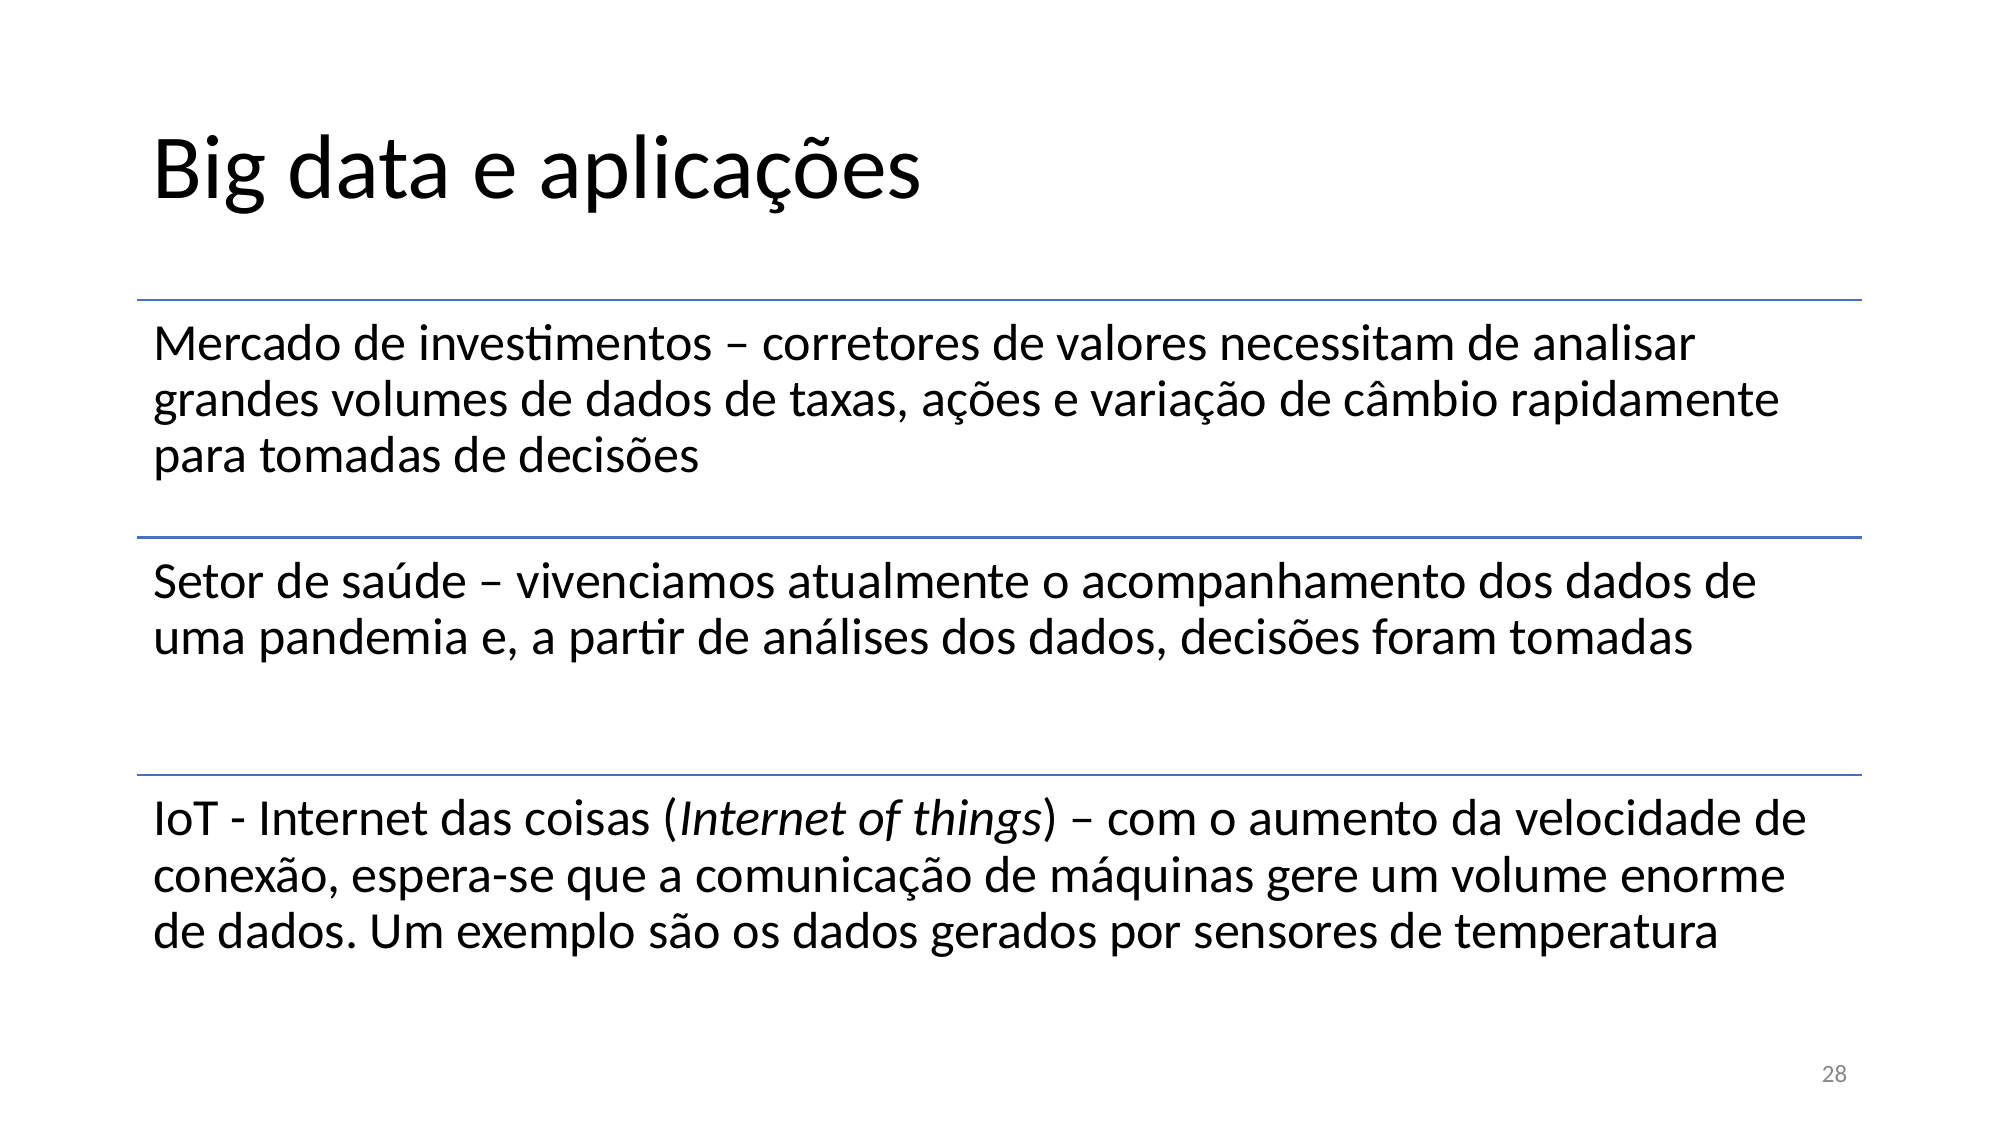

# Big data e aplicações

Mercado de investimentos – corretores de valores necessitam de analisar grandes volumes de dados de taxas, ações e variação de câmbio rapidamente para tomadas de decisões

Setor de saúde – vivenciamos atualmente o acompanhamento dos dados de uma pandemia e, a partir de análises dos dados, decisões foram tomadas

IoT - Internet das coisas (Internet of things) – com o aumento da velocidade de conexão, espera-se que a comunicação de máquinas gere um volume enorme de dados. Um exemplo são os dados gerados por sensores de temperatura
28